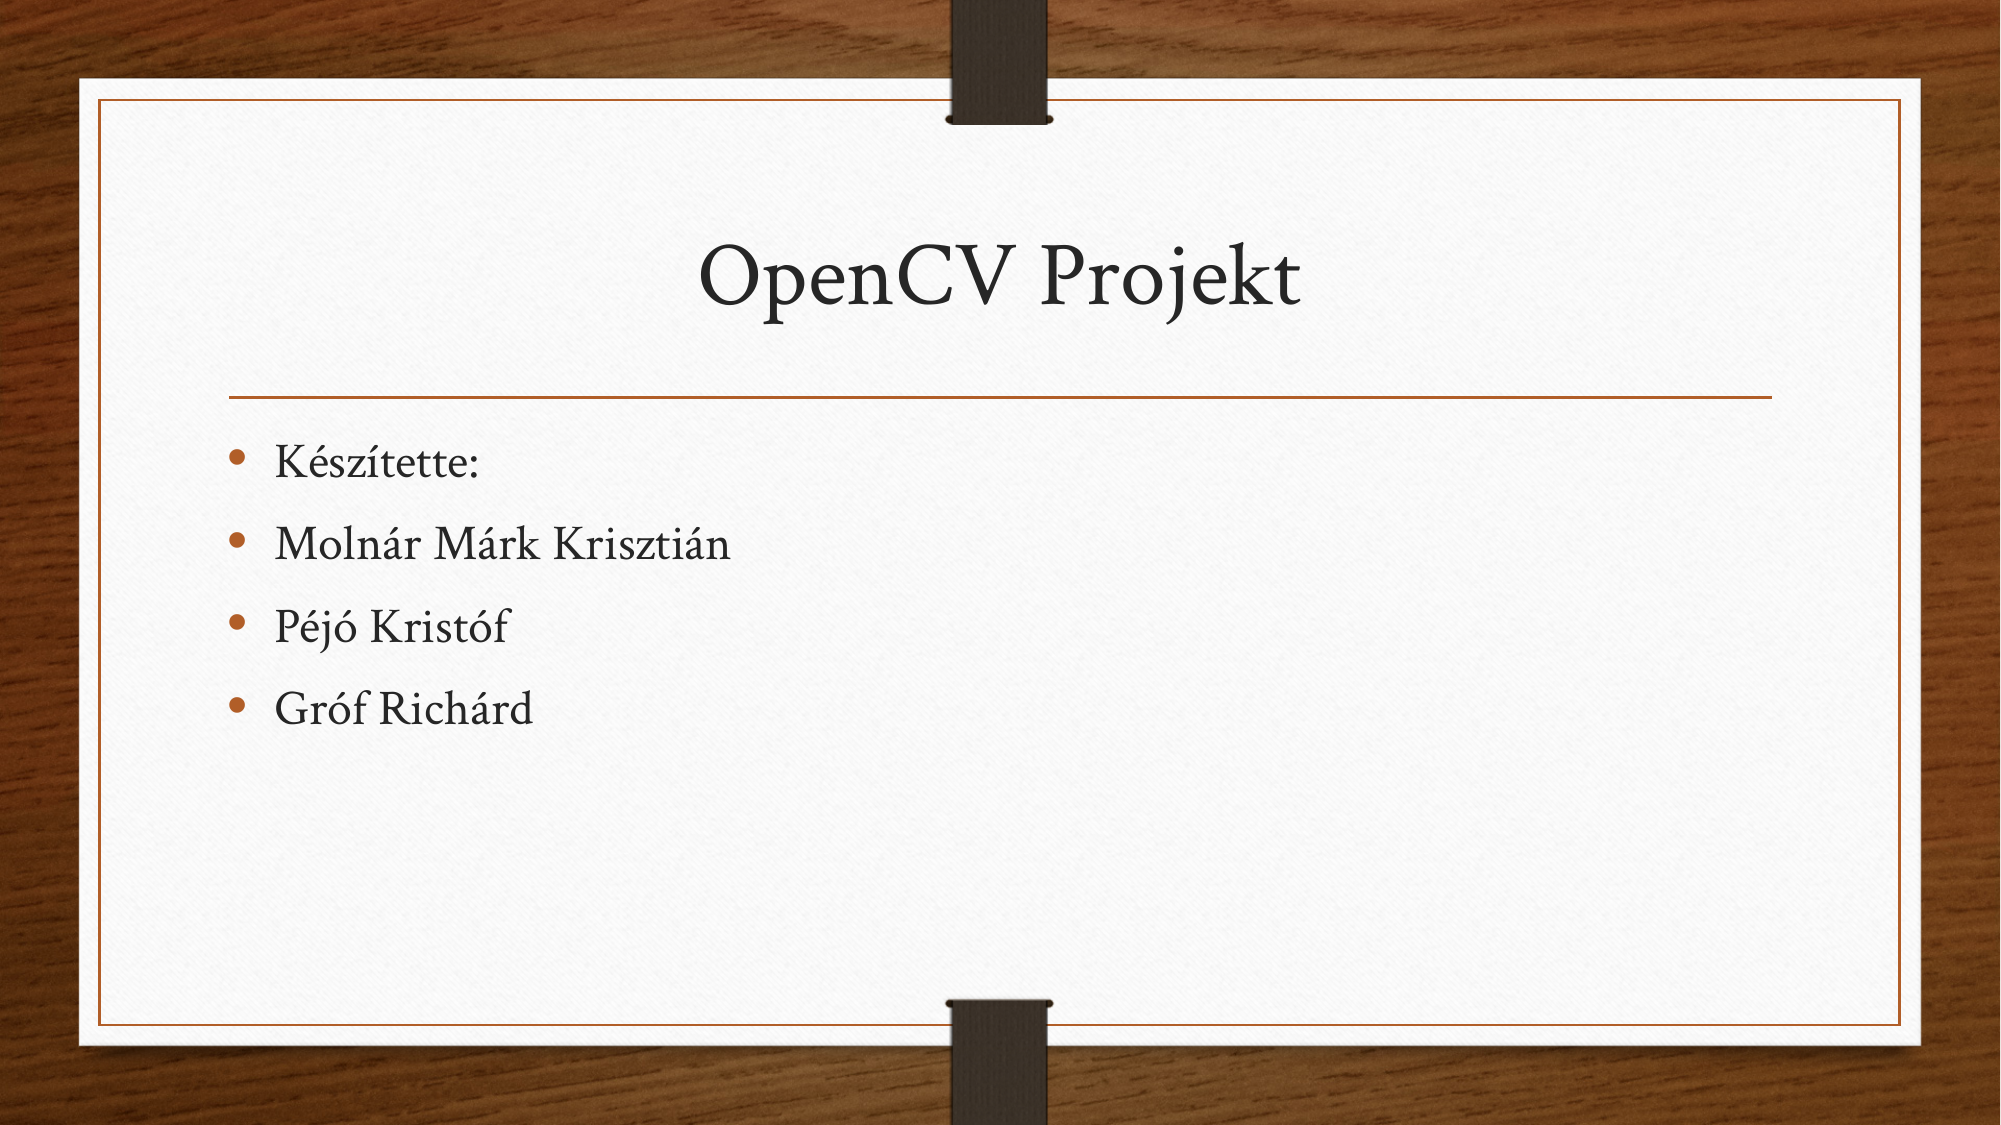

# OpenCV Projekt
Készítette:
Molnár Márk Krisztián
Péjó Kristóf
Gróf Richárd